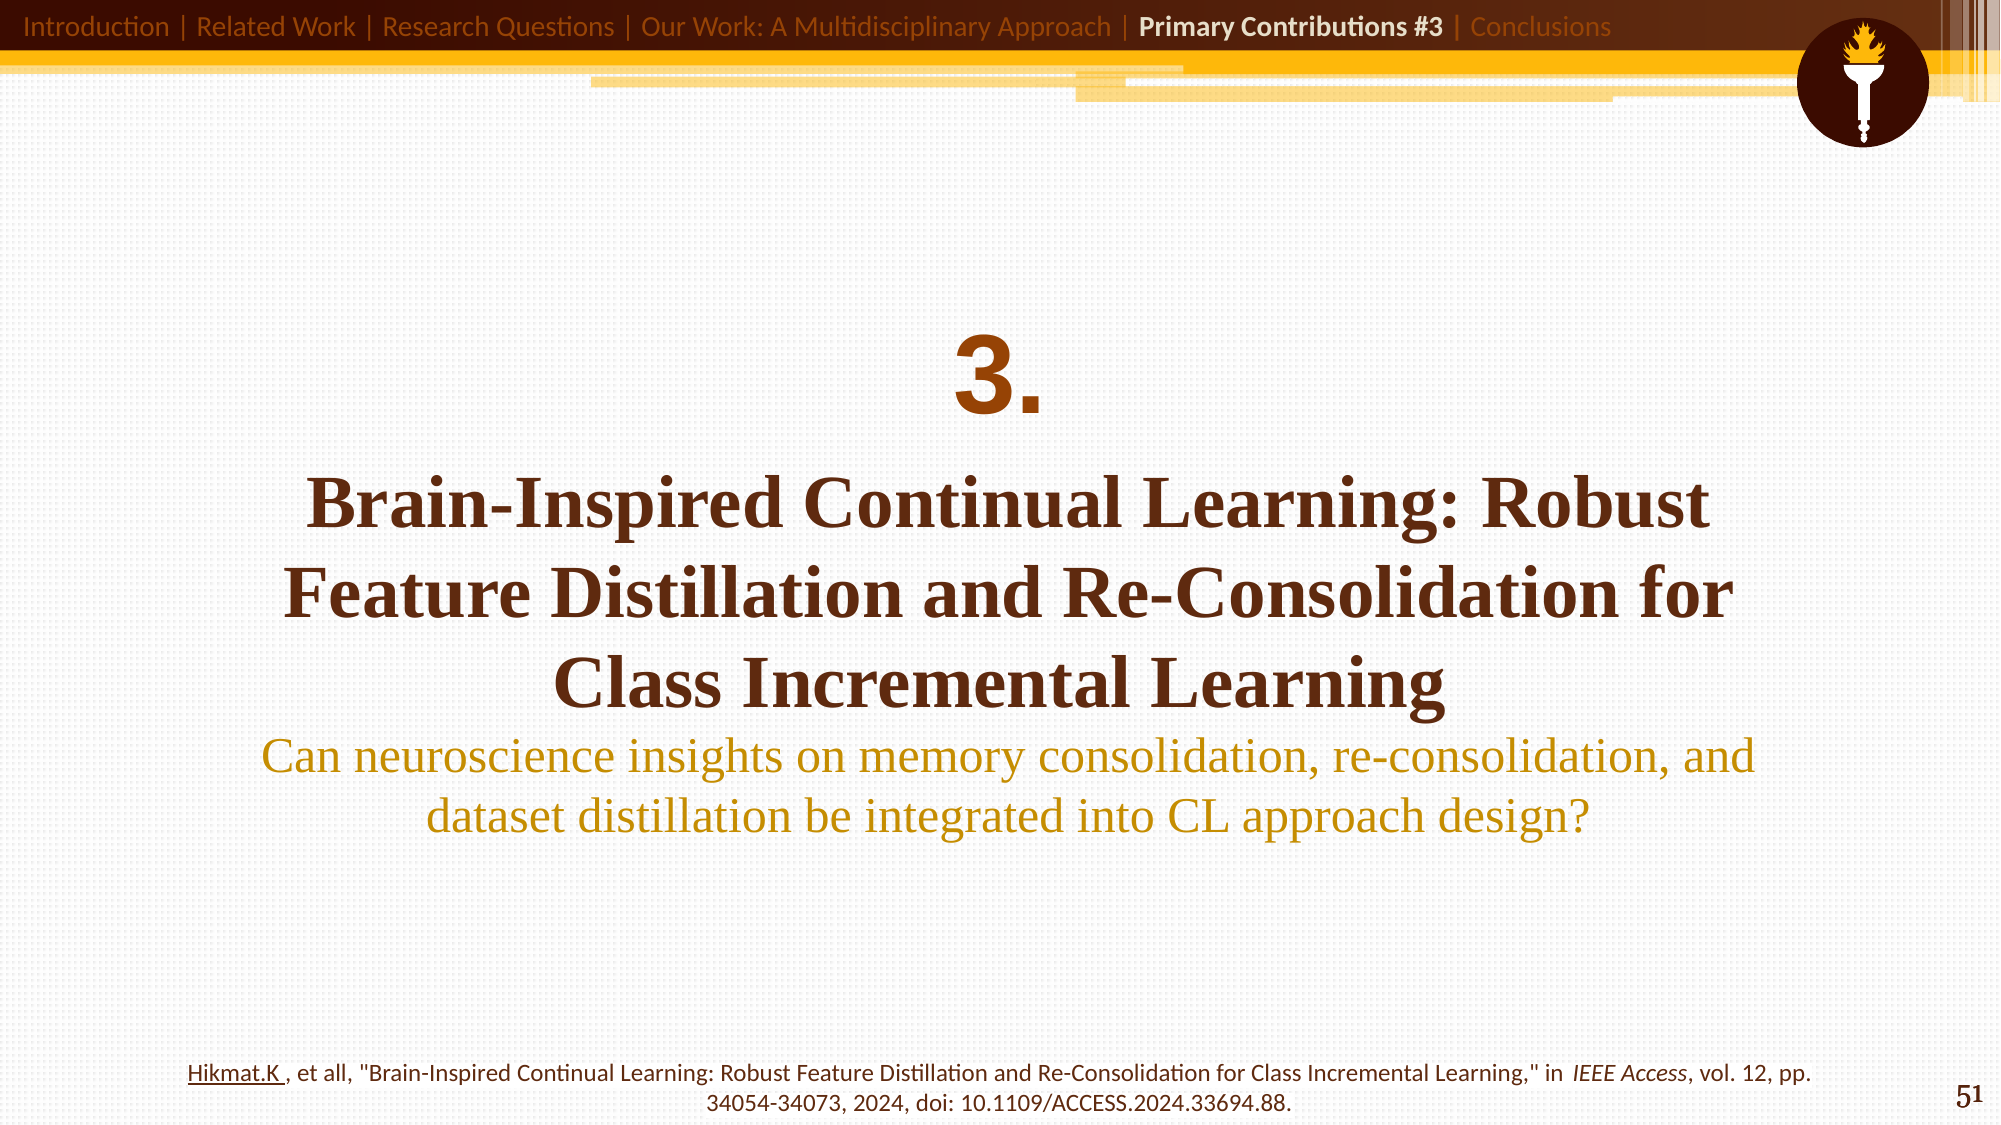

Introduction | Related Work | Research Questions | Our Work: A Multidisciplinary Approach | Primary Contributions #3 | Conclusions
3.
# Brain-Inspired Continual Learning: Robust Feature Distillation and Re-Consolidation for Class Incremental Learning  Can neuroscience insights on memory consolidation, re-consolidation, and dataset distillation be integrated into CL approach design?
Hikmat.K , et all, "Brain-Inspired Continual Learning: Robust Feature Distillation and Re-Consolidation for Class Incremental Learning," in IEEE Access, vol. 12, pp. 34054-34073, 2024, doi: 10.1109/ACCESS.2024.33694.88.